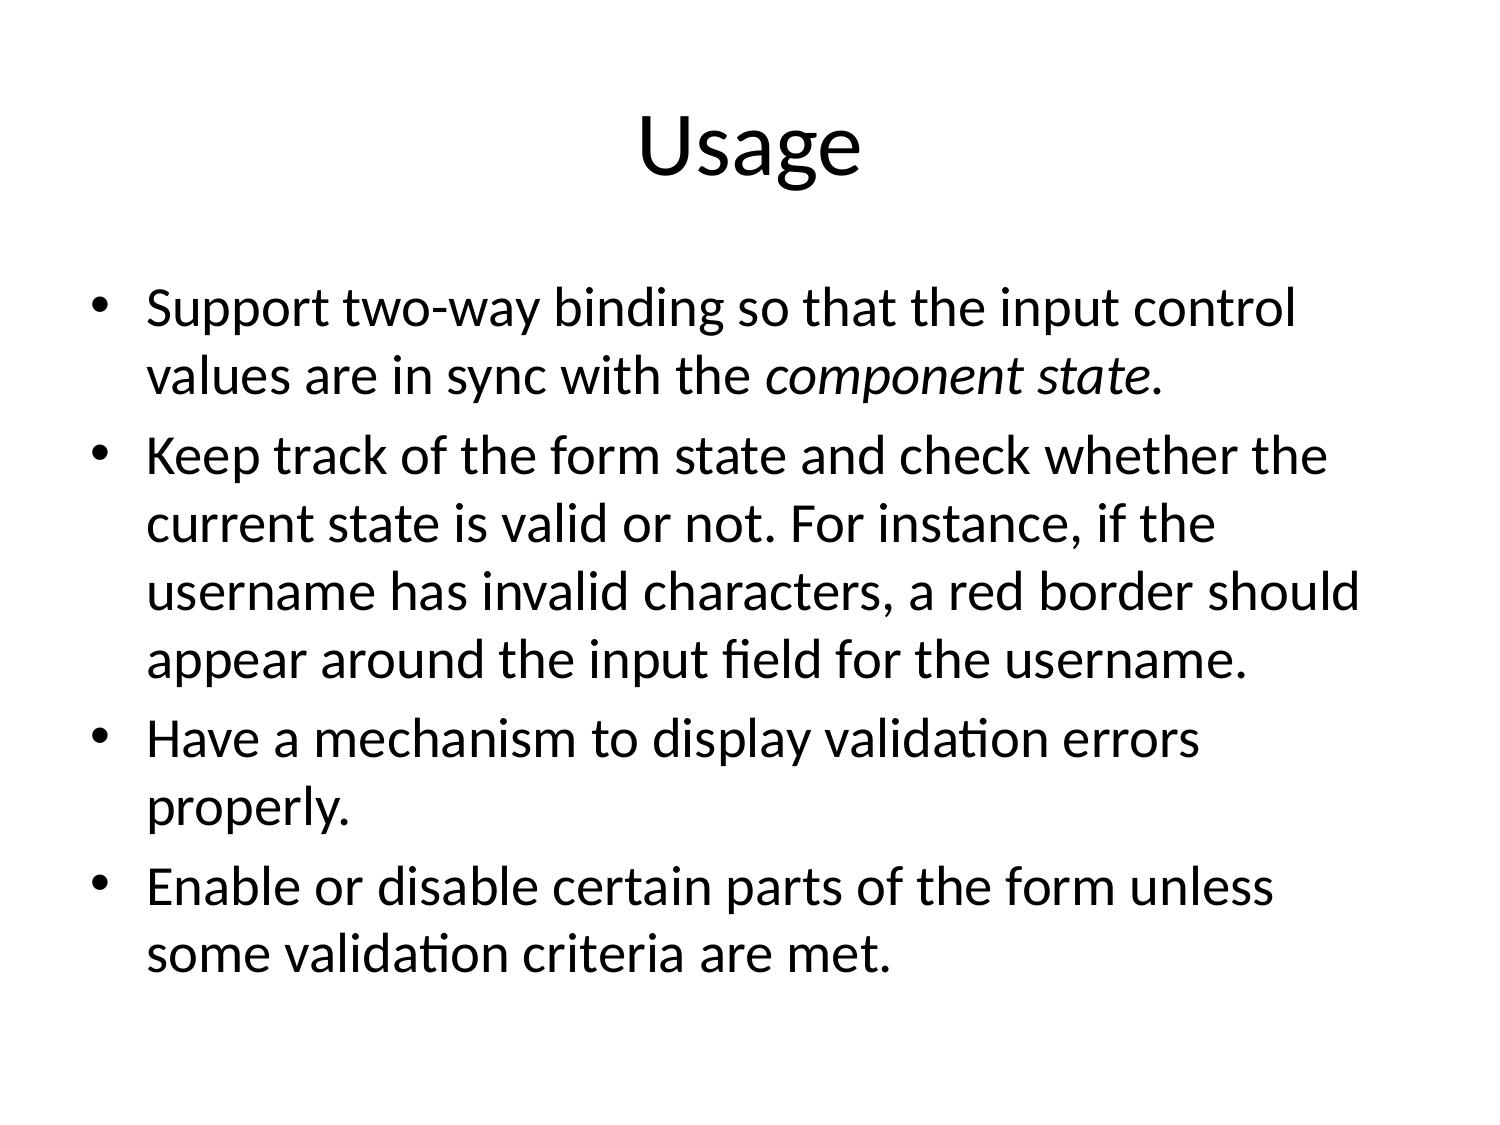

# Usage
Support two-way binding so that the input control values are in sync with the component state.
Keep track of the form state and check whether the current state is valid or not. For instance, if the username has invalid characters, a red border should appear around the input field for the username.
Have a mechanism to display validation errors properly.
Enable or disable certain parts of the form unless some validation criteria are met.